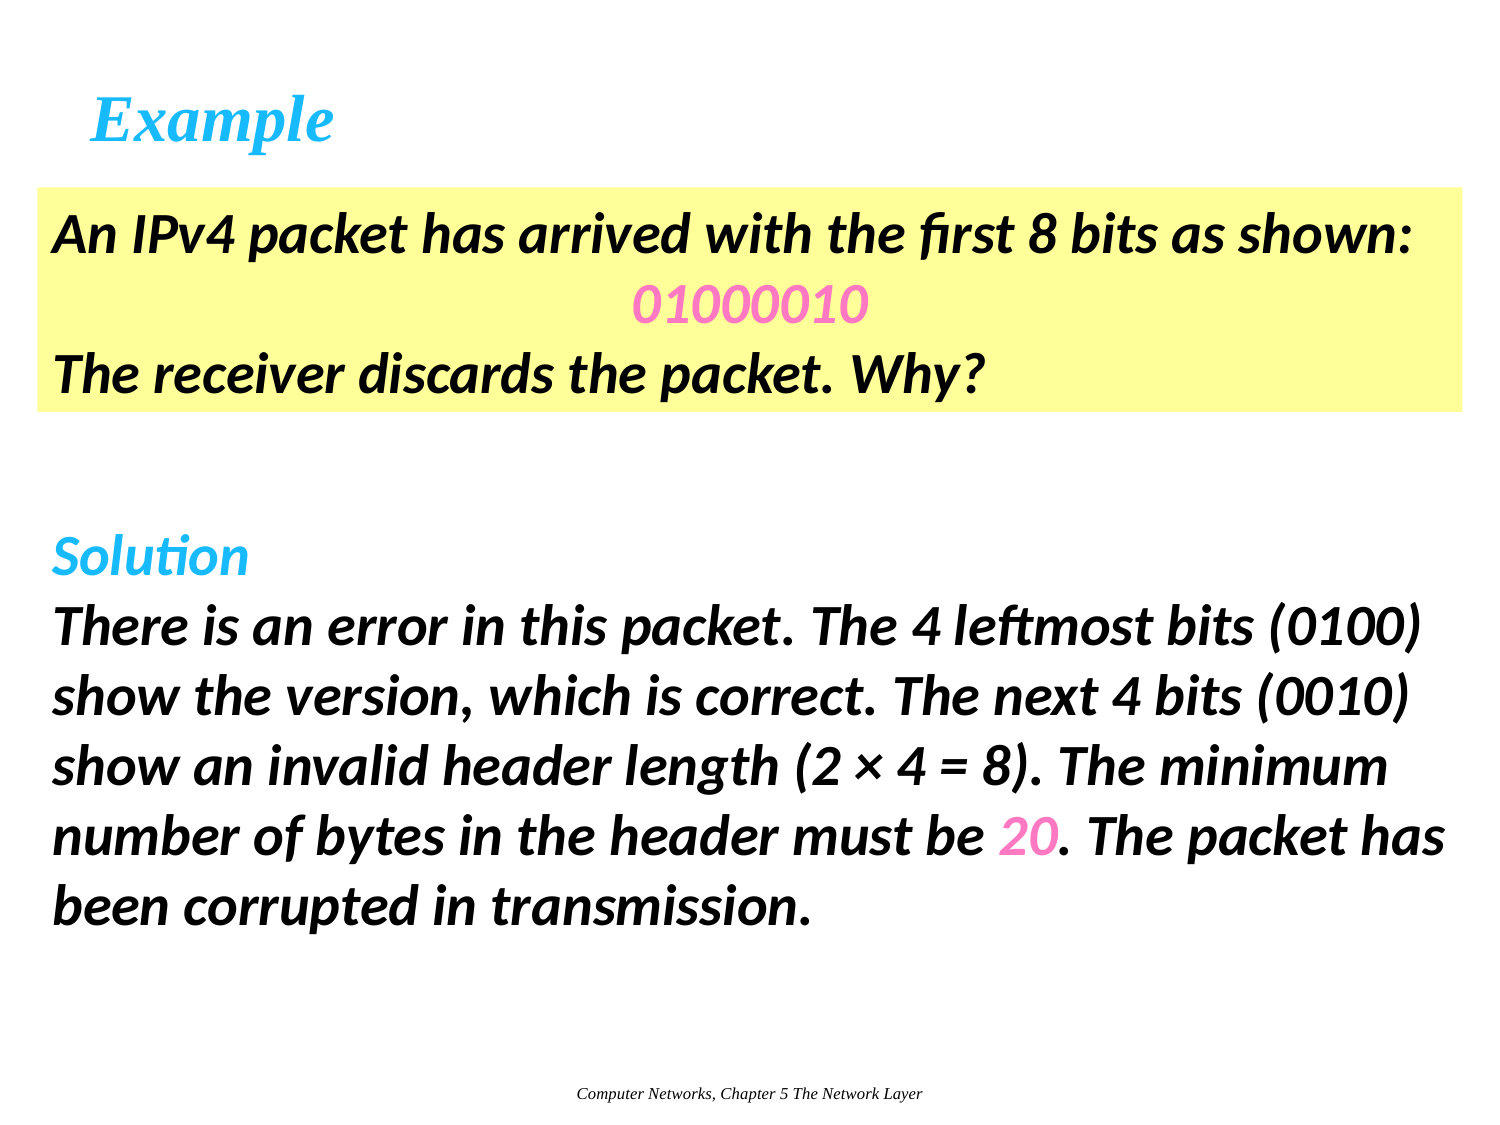

Example
An IPv4 packet has arrived with the first 8 bits as shown:
01000010
The receiver discards the packet. Why?
Solution
There is an error in this packet. The 4 leftmost bits (0100) show the version, which is correct. The next 4 bits (0010) show an invalid header length (2 × 4 = 8). The minimum number of bytes in the header must be 20. The packet has been corrupted in transmission.
Computer Networks, Chapter 5 The Network Layer